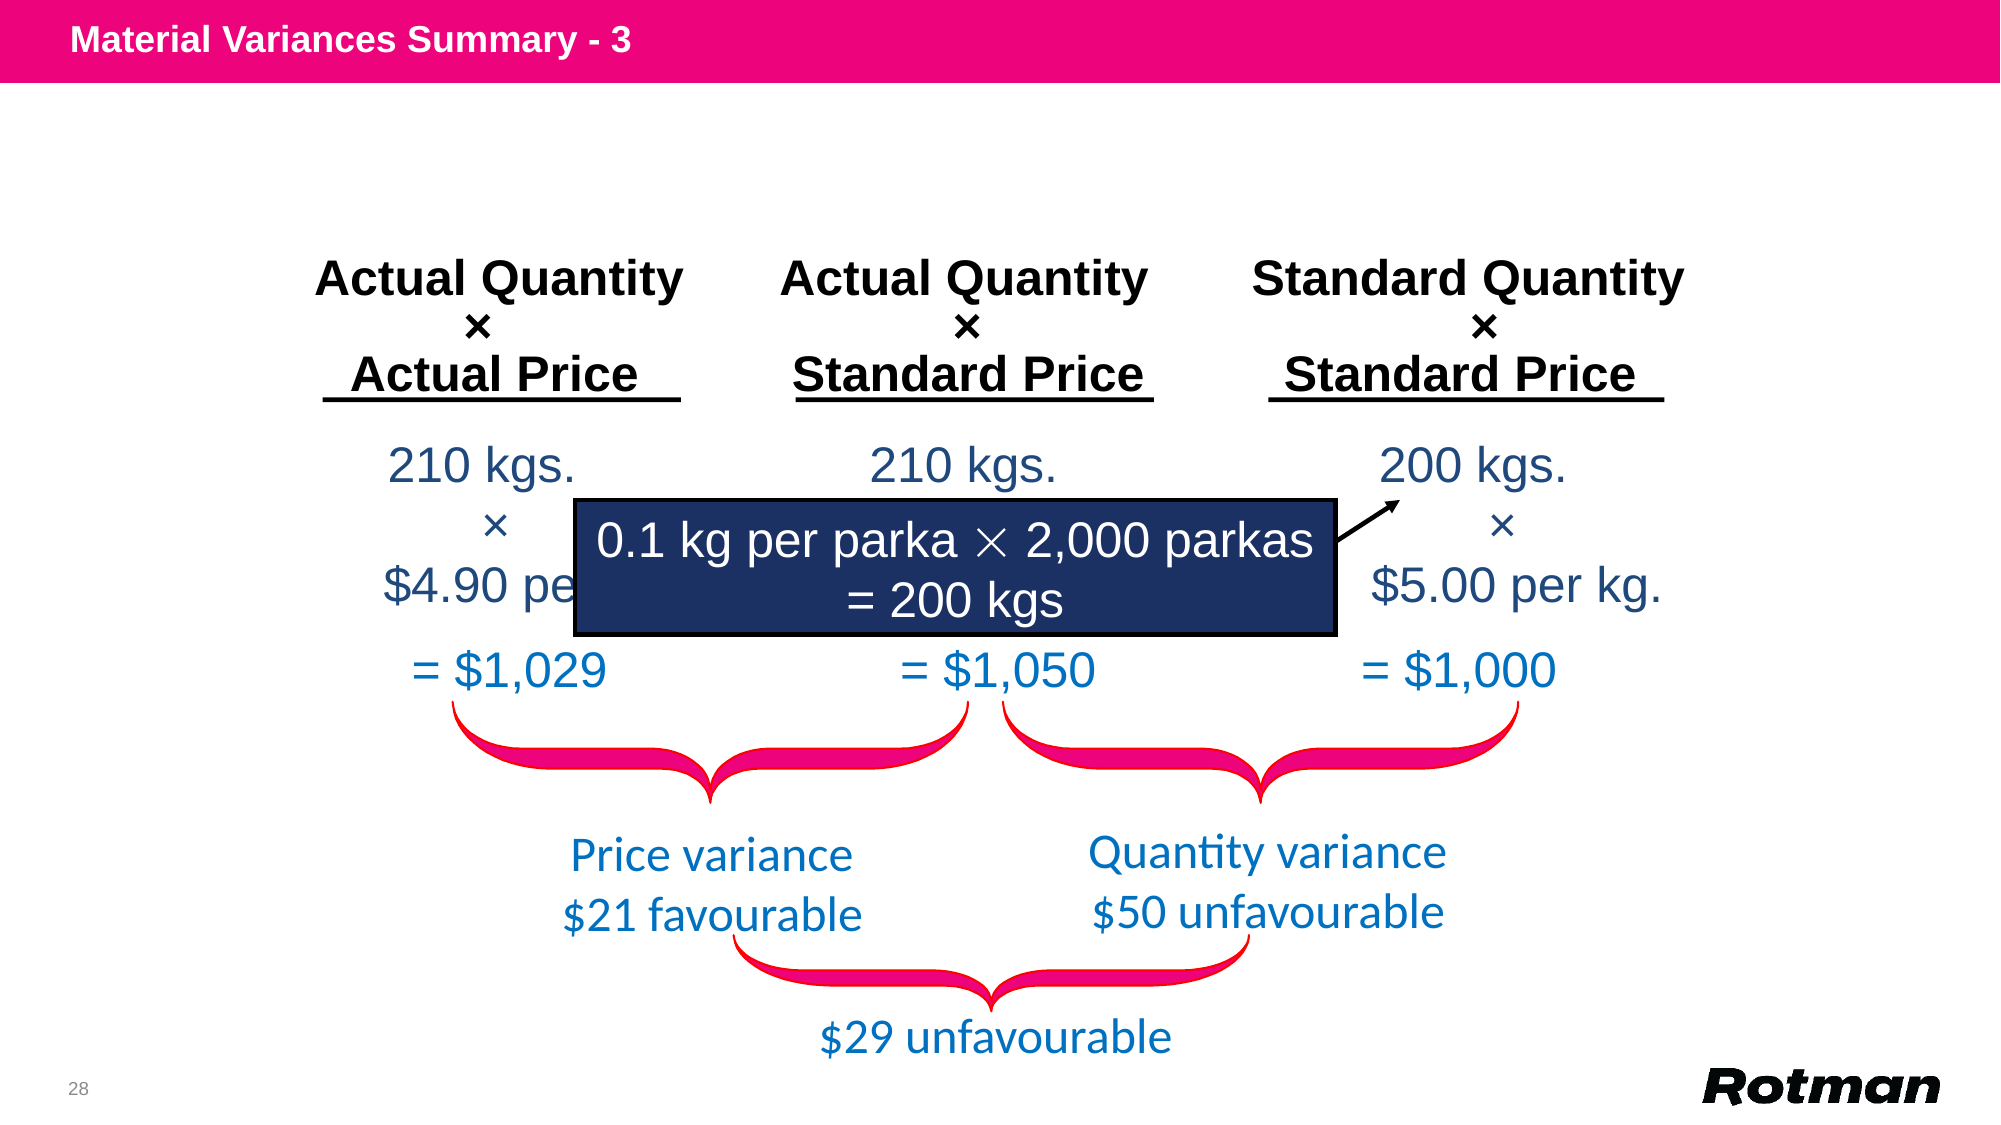

Material Variances Summary - 3
  Actual Quantity       Actual Quantity	    Standard Quantity
            ×                                 ×                                   ×
    Actual Price           Standard Price          Standard Price

      210 kgs.                     210 kgs.                       200 kgs.
           ×                                 ×                                   ×
    $4.90 per kg.             $5.00 per kg.                $5.00 per kg.
      = $1,029                     = $1,050                   = $1,000
0.1 kg per parka × 2,000 parkas = 200 kgs

Quantity variance
$50 unfavourable
Price variance
$21 favourable

$29 unfavourable
28